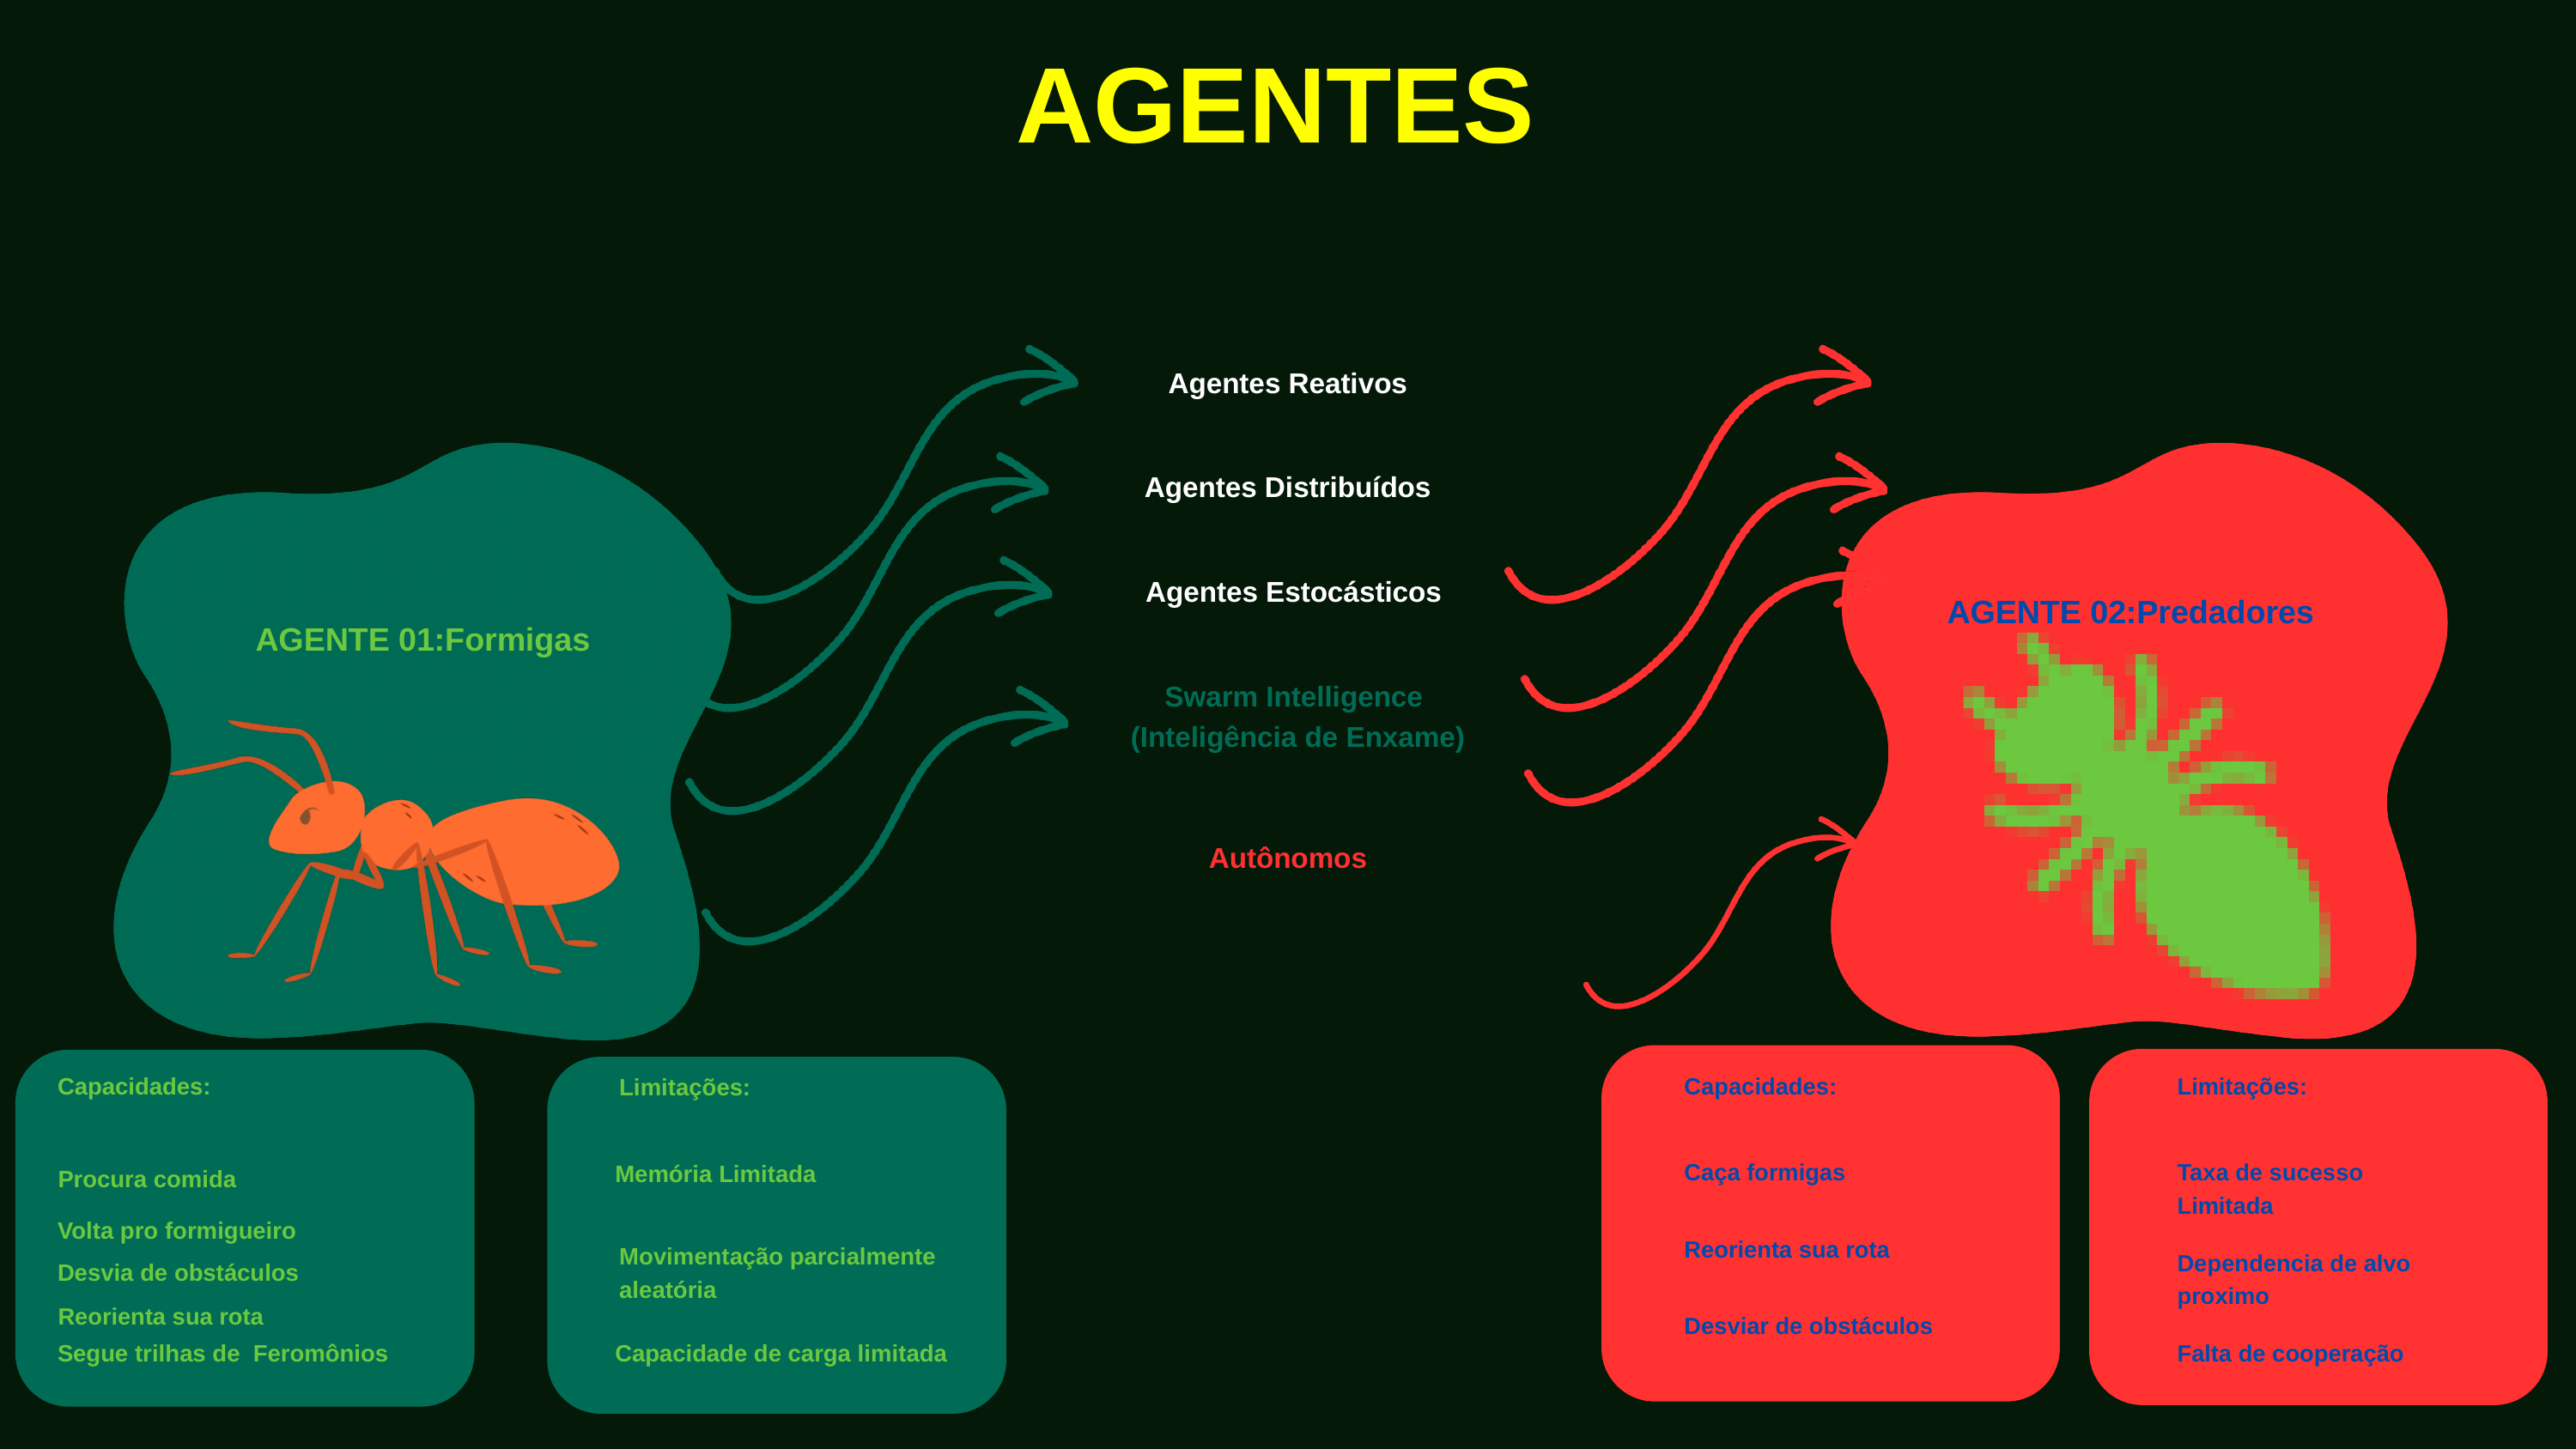

AGENTES

Agentes Reativos

Agentes Distribuídos

Agentes Estocásticos
AGENTE 02:Predadores
AGENTE 01:Formigas

Swarm Intelligence
 (Inteligência de Enxame)

Autônomos

Capacidades:
Limitações:
Capacidades:
Limitações:
Caça formigas
Taxa de sucesso Limitada
Memória Limitada
Procura comida
Volta pro formigueiro
Reorienta sua rota
Movimentação parcialmente aleatória
Dependencia de alvo proximo
Desvia de obstáculos
Reorienta sua rota
Desviar de obstáculos
Segue trilhas de  Feromônios
Capacidade de carga limitada
Falta de cooperação